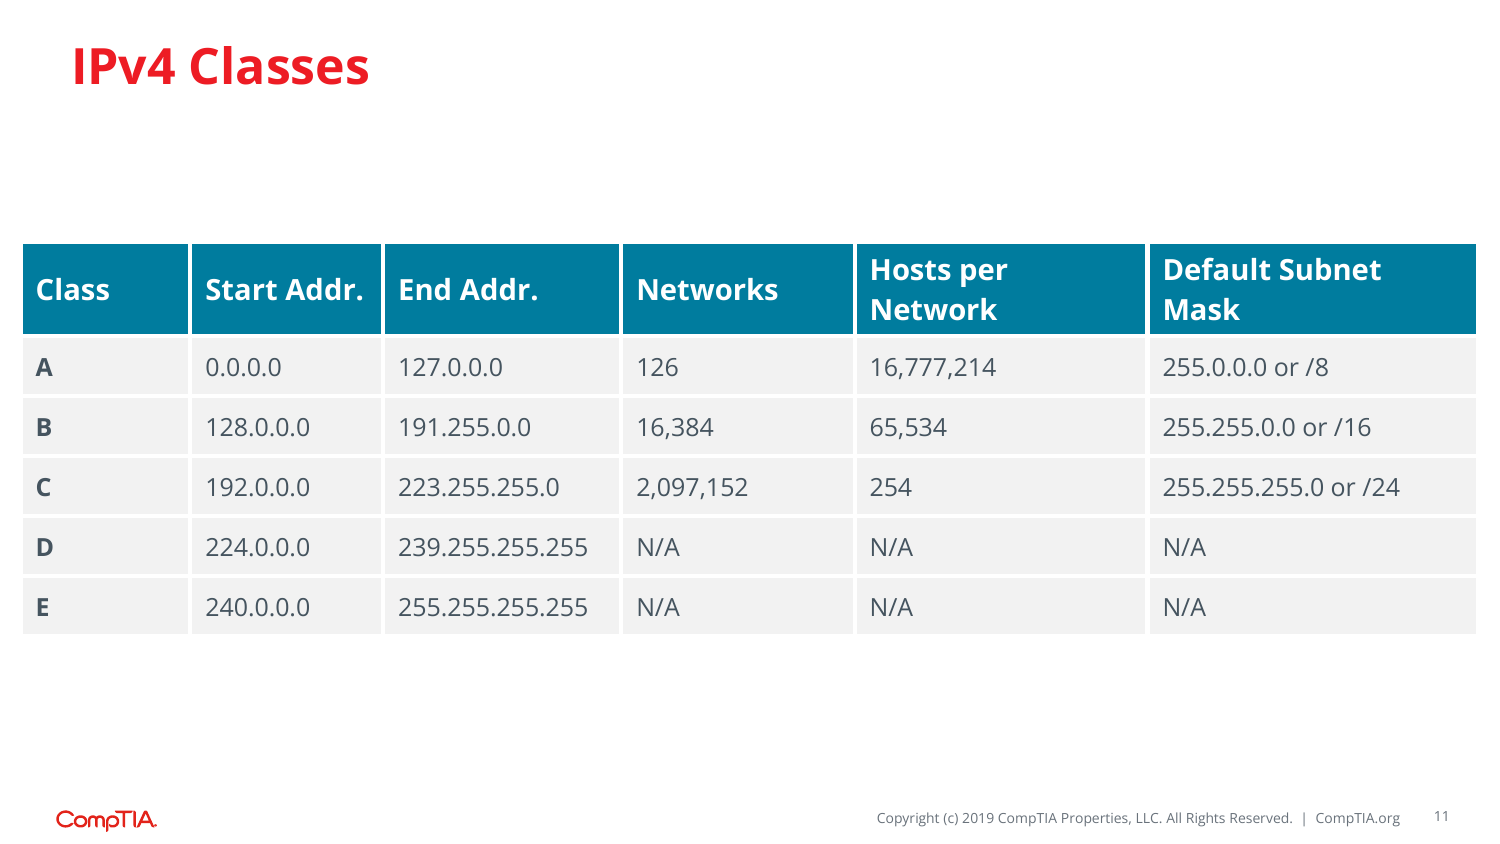

# IPv4 Classes
| Class | Start Addr. | End Addr. | Networks | Hosts per Network | Default Subnet Mask |
| --- | --- | --- | --- | --- | --- |
| A | 0.0.0.0 | 127.0.0.0 | 126 | 16,777,214 | 255.0.0.0 or /8 |
| B | 128.0.0.0 | 191.255.0.0 | 16,384 | 65,534 | 255.255.0.0 or /16 |
| C | 192.0.0.0 | 223.255.255.0 | 2,097,152 | 254 | 255.255.255.0 or /24 |
| D | 224.0.0.0 | 239.255.255.255 | N/A | N/A | N/A |
| E | 240.0.0.0 | 255.255.255.255 | N/A | N/A | N/A |
11